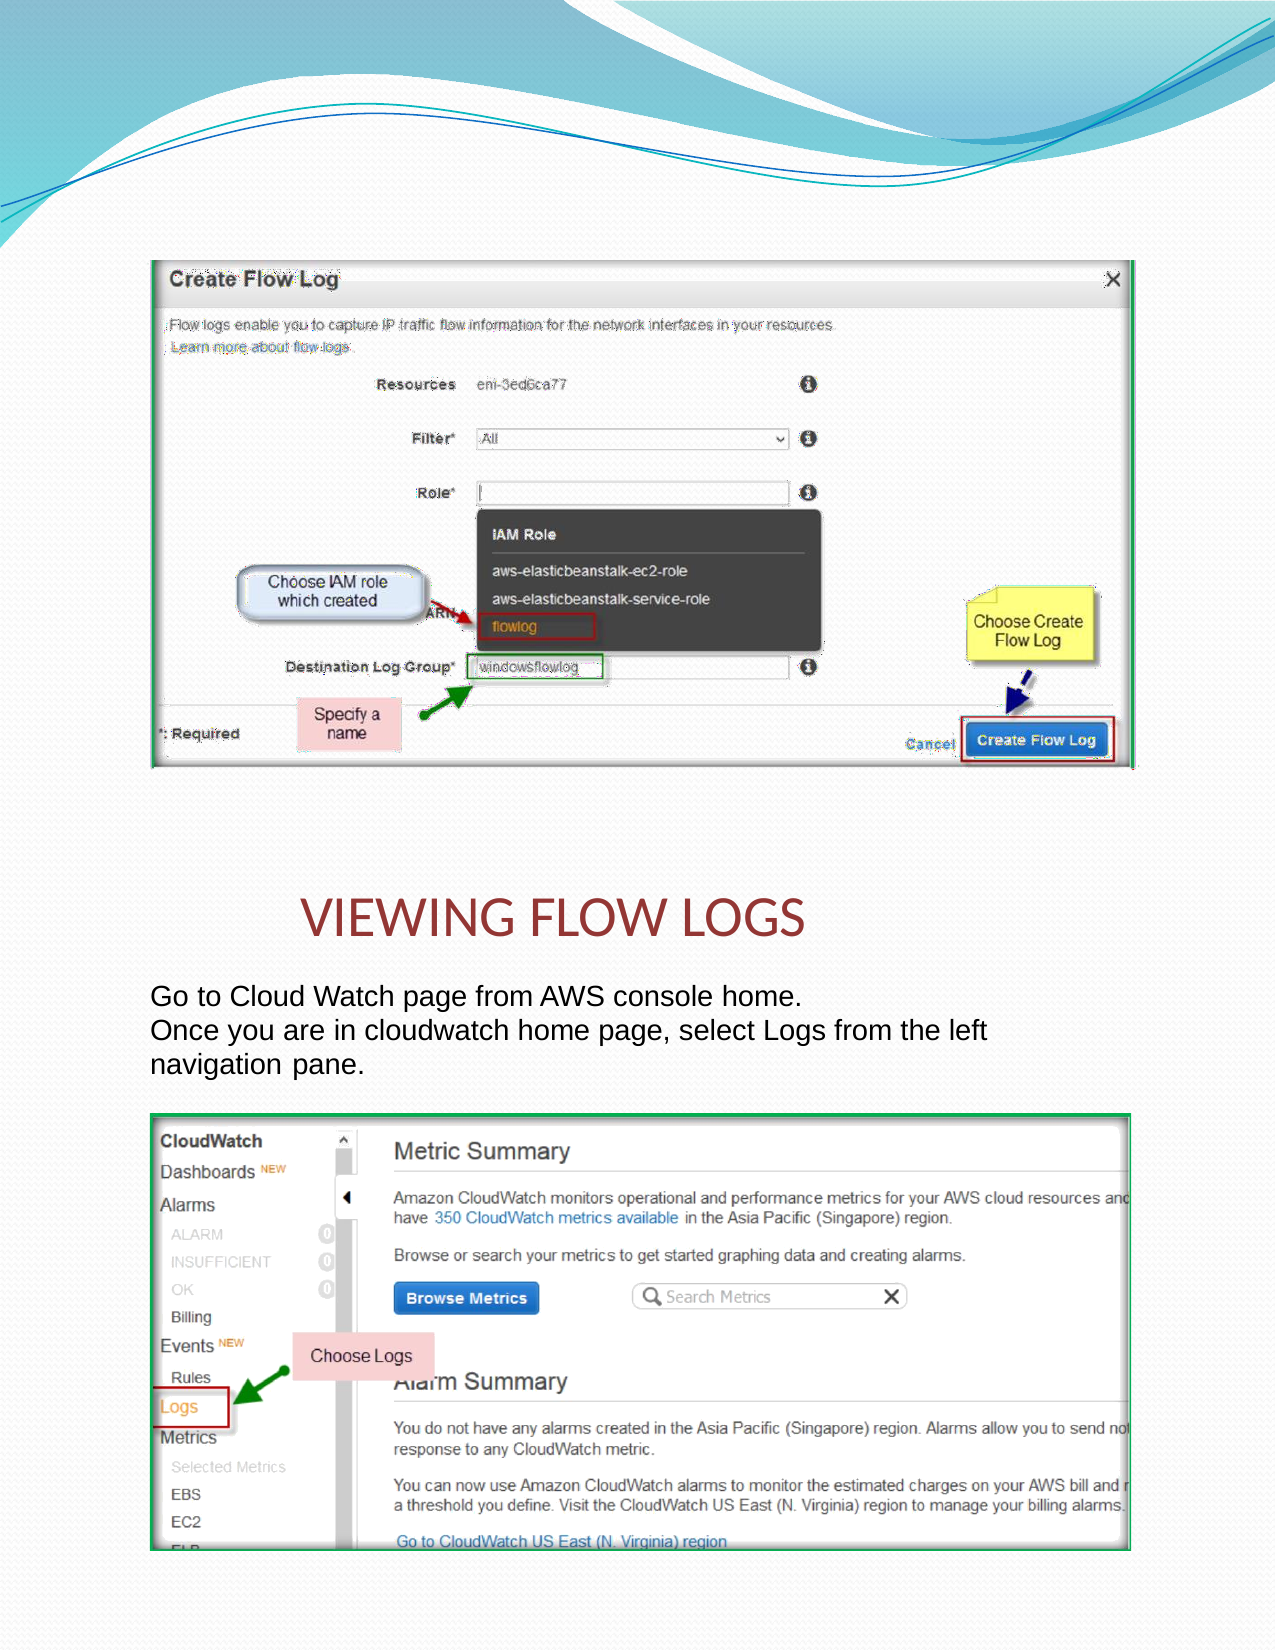

# VIEWING FLOW LOGS
Go to Cloud Watch page from AWS console home.
Once you are in cloudwatch home page, select Logs from the left navigation pane.